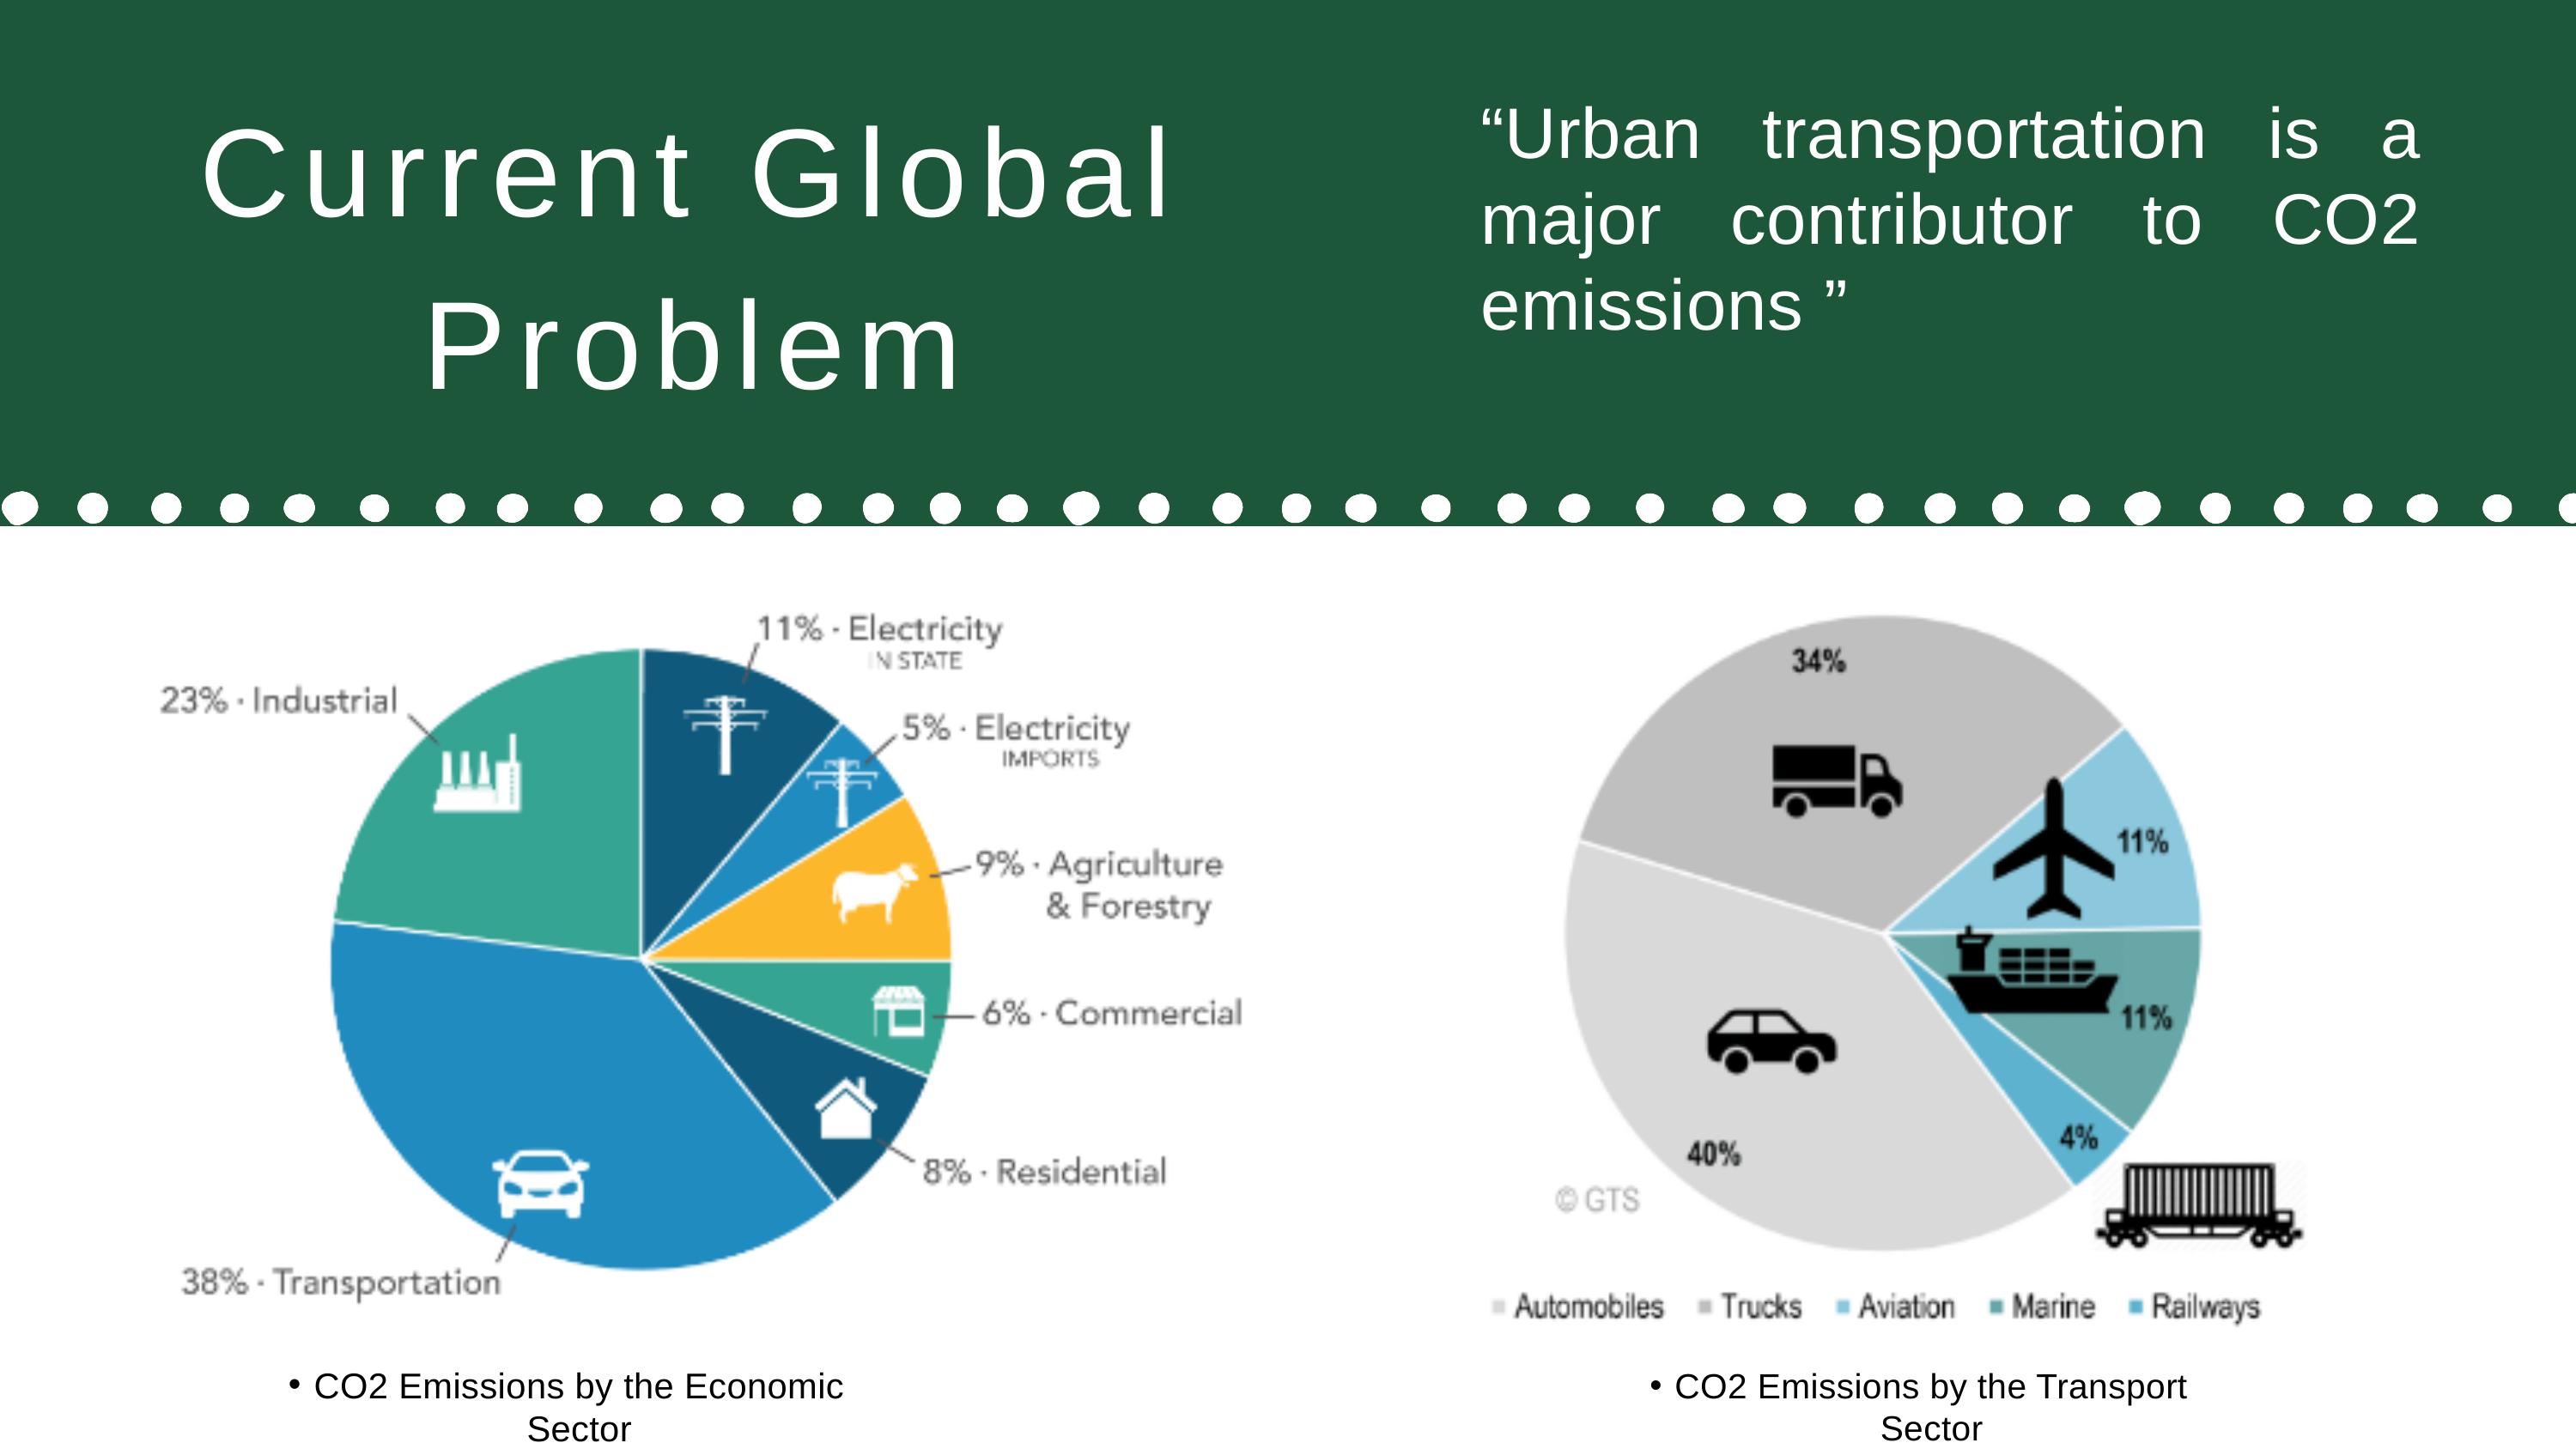

Current Global Problem
“Urban transportation is a major contributor to CO2 emissions ”

CO2 Emissions by the Economic Sector

CO2 Emissions by the Transport Sector